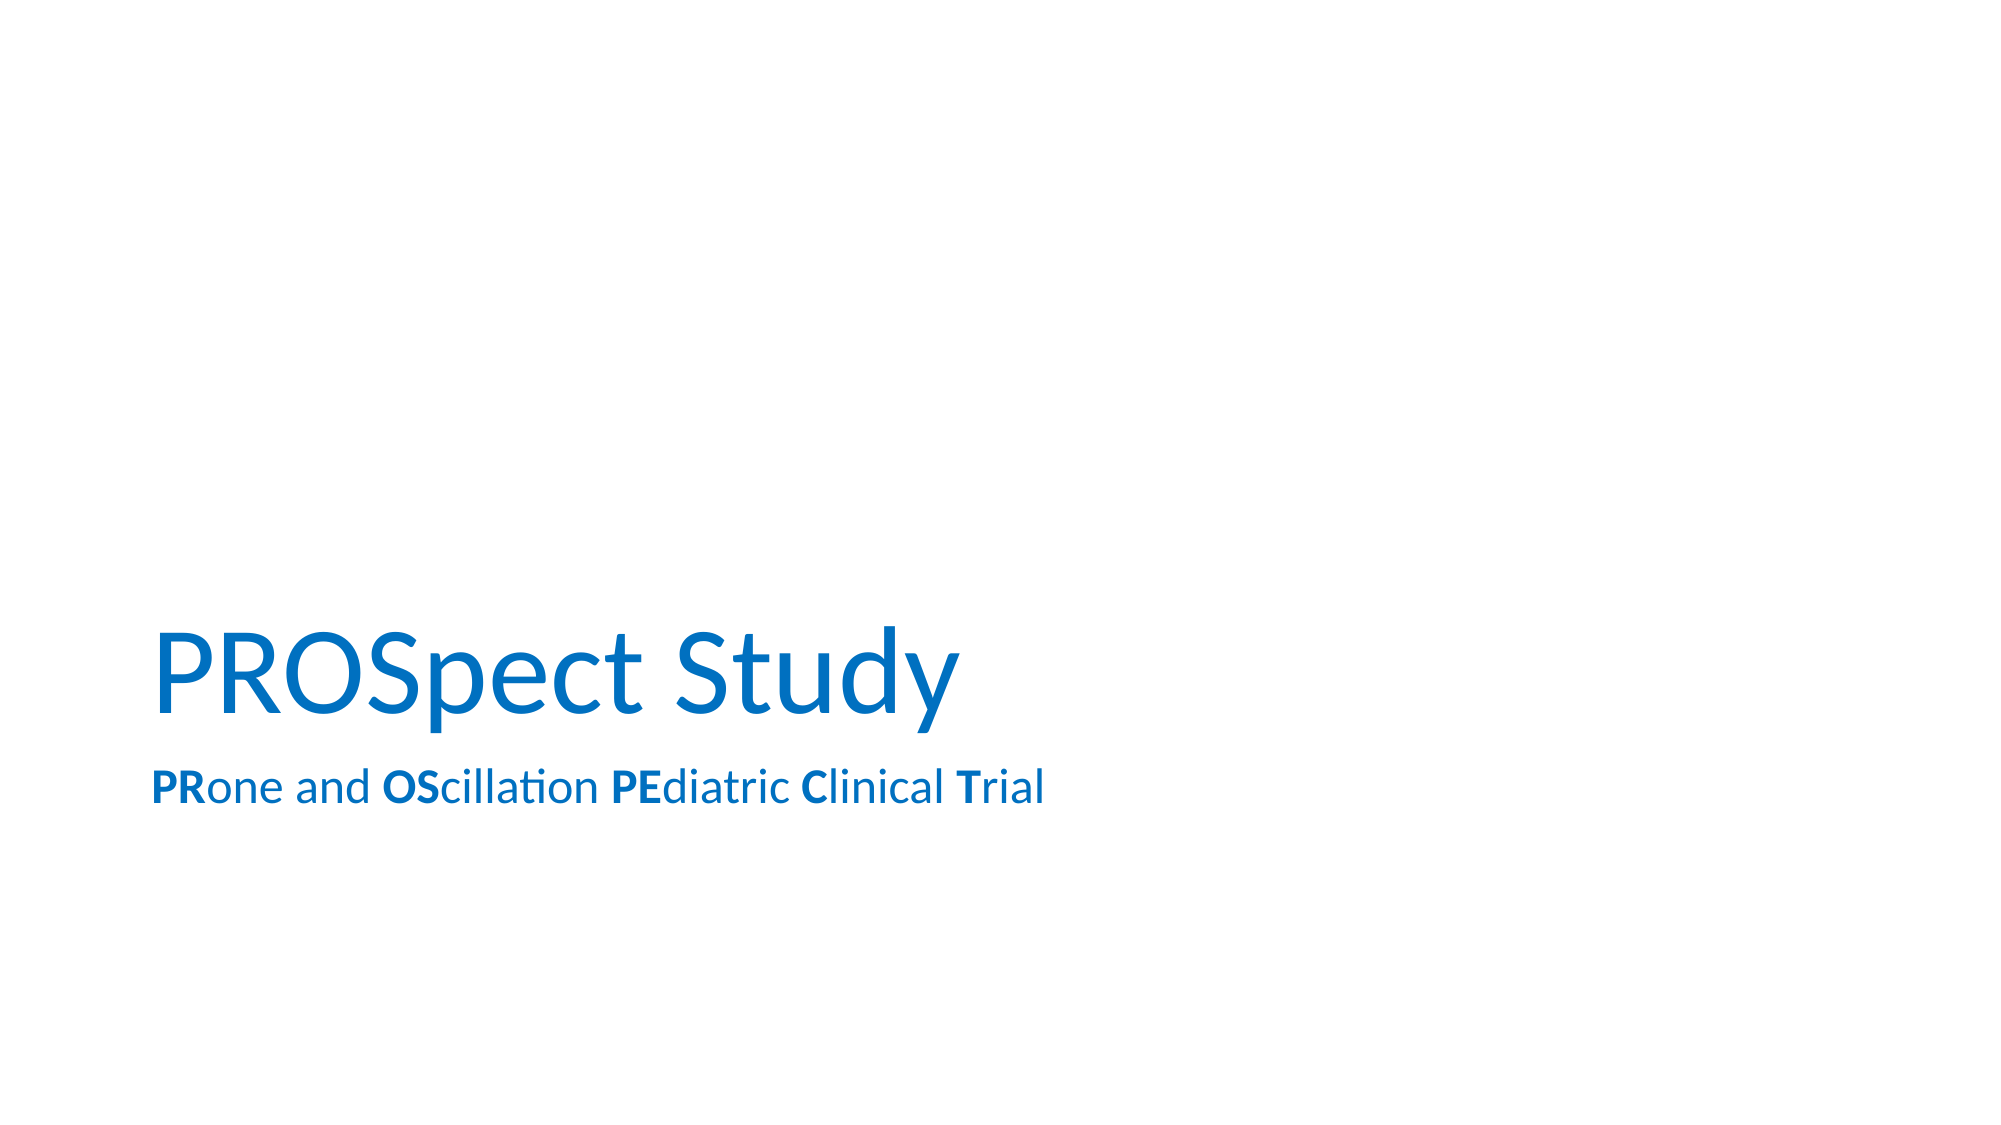

# PROSpect Study
PRone and OScillation PEdiatric Clinical Trial